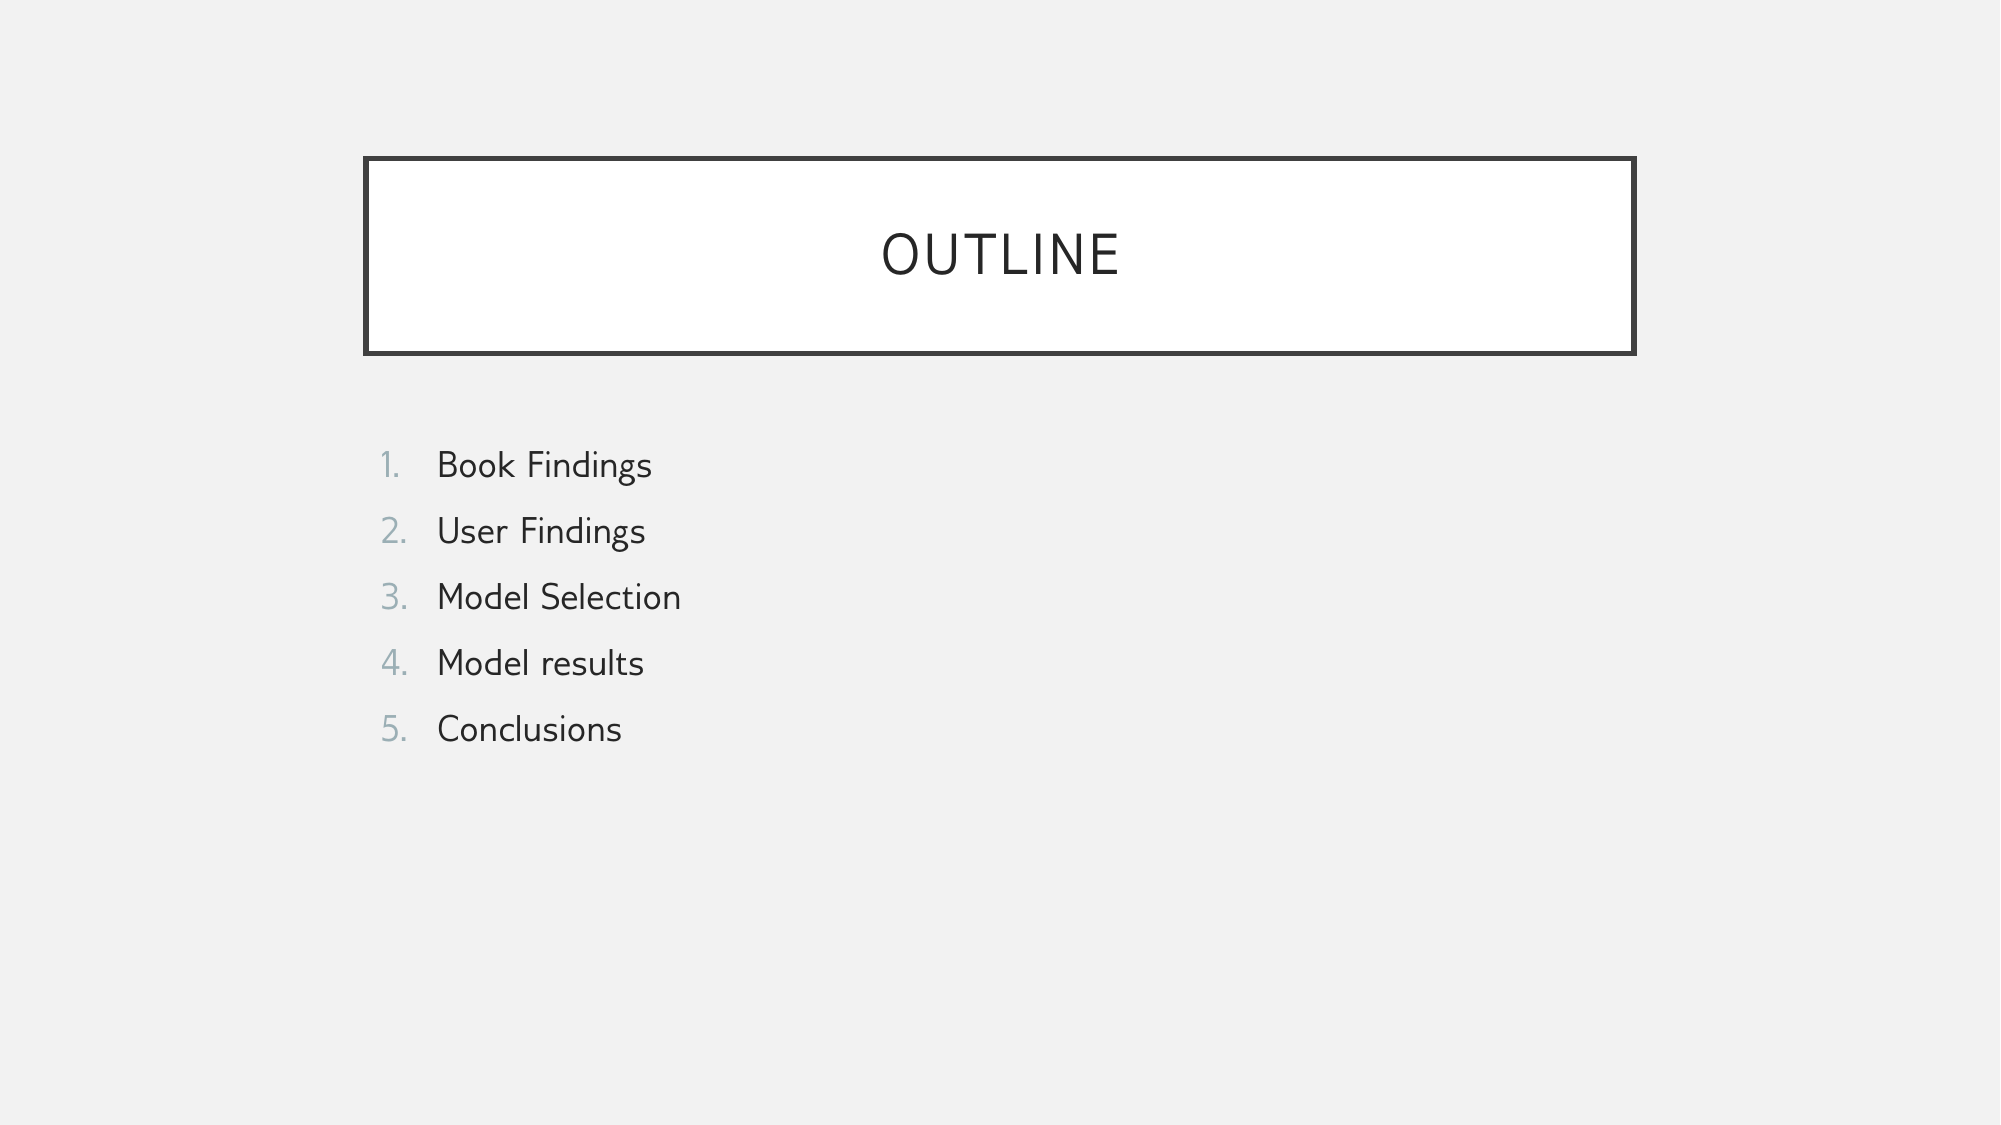

# Outline
Book Findings
User Findings
Model Selection
Model results
Conclusions